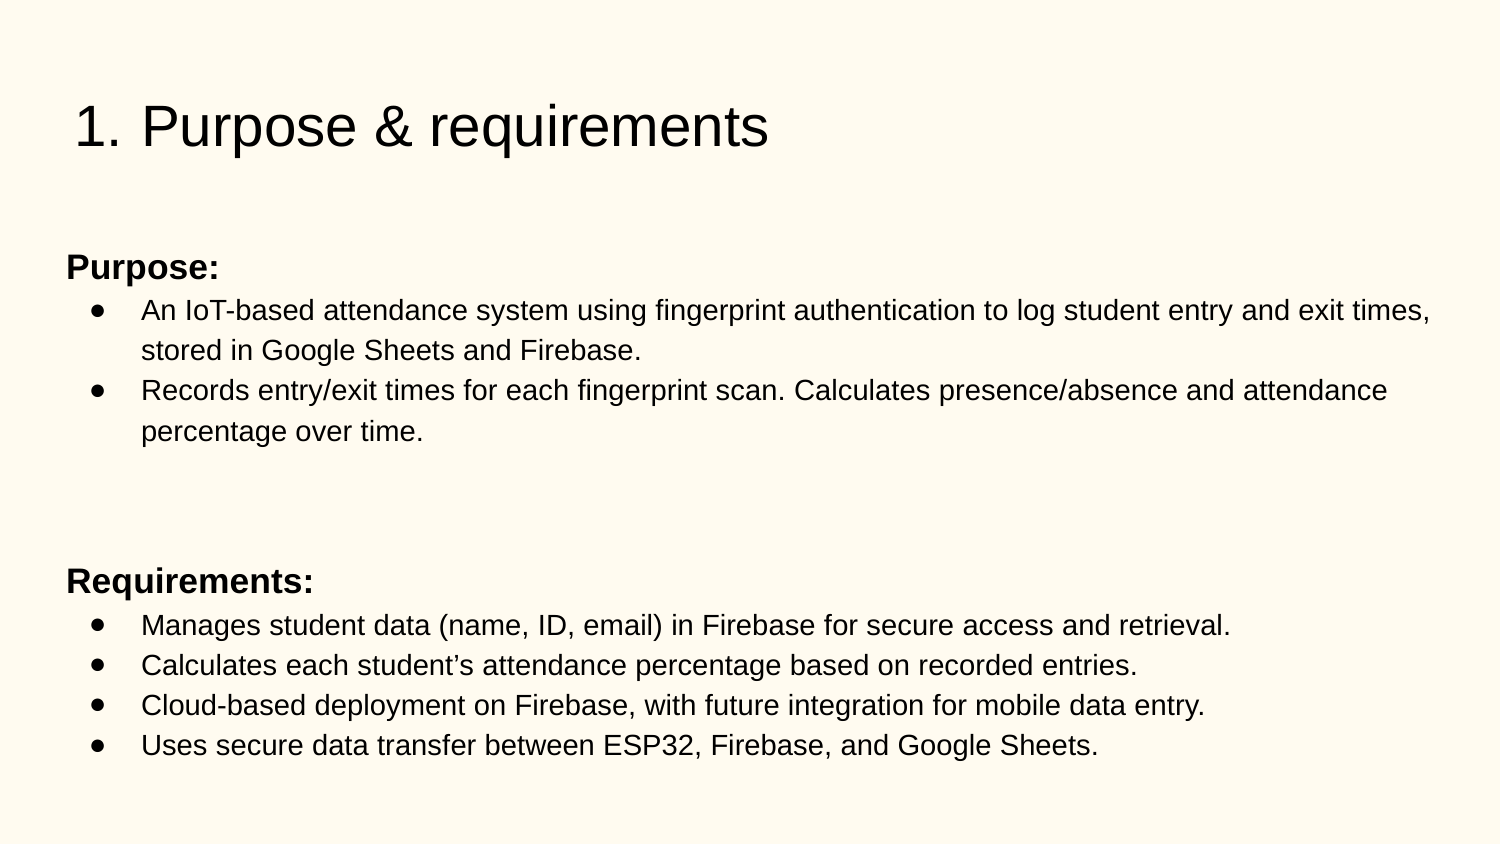

# Purpose & requirements
Purpose:
An IoT-based attendance system using fingerprint authentication to log student entry and exit times, stored in Google Sheets and Firebase.
Records entry/exit times for each fingerprint scan. Calculates presence/absence and attendance percentage over time.

Requirements:
Manages student data (name, ID, email) in Firebase for secure access and retrieval.
Calculates each student’s attendance percentage based on recorded entries.
Cloud-based deployment on Firebase, with future integration for mobile data entry.
Uses secure data transfer between ESP32, Firebase, and Google Sheets.